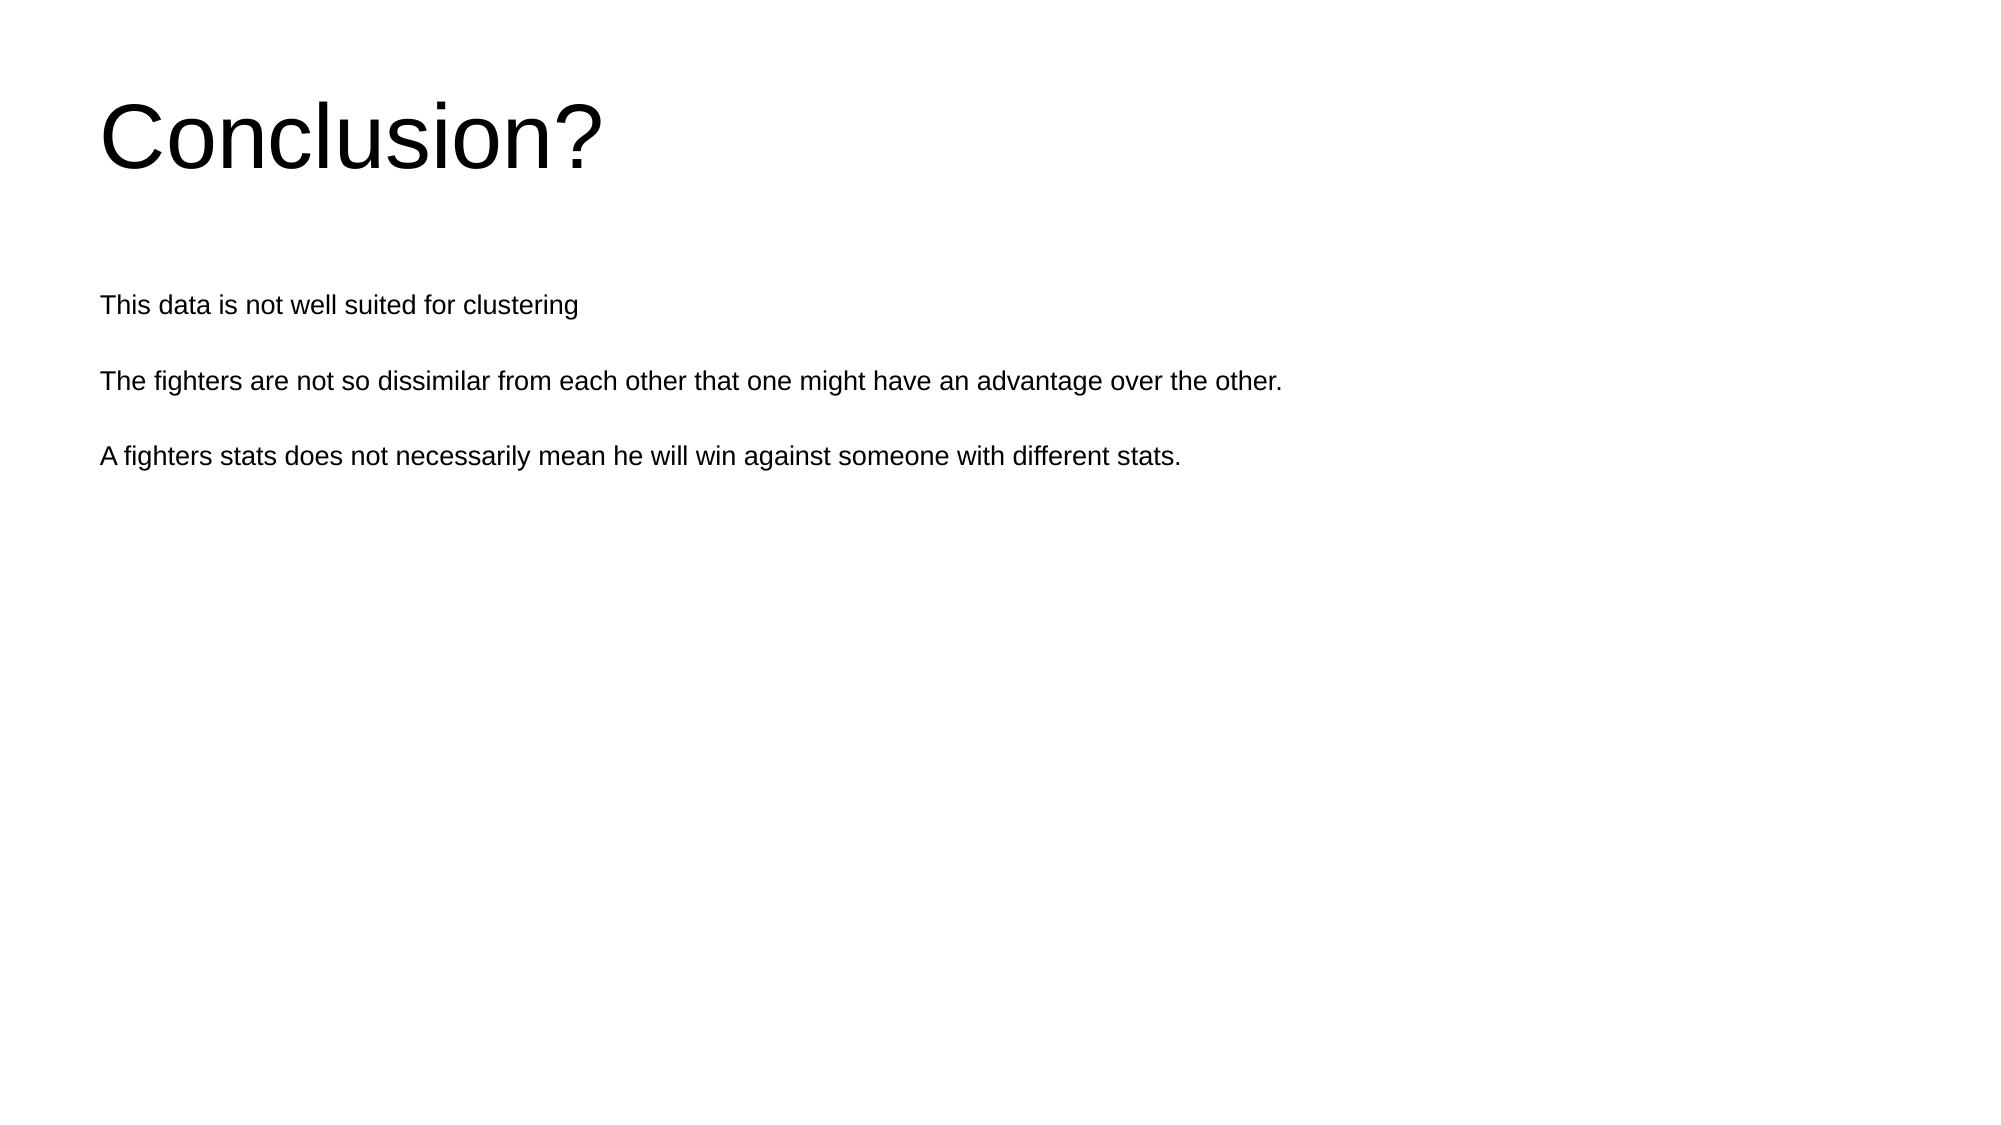

# Conclusion?
This data is not well suited for clustering

The fighters are not so dissimilar from each other that one might have an advantage over the other.

A fighters stats does not necessarily mean he will win against someone with different stats.